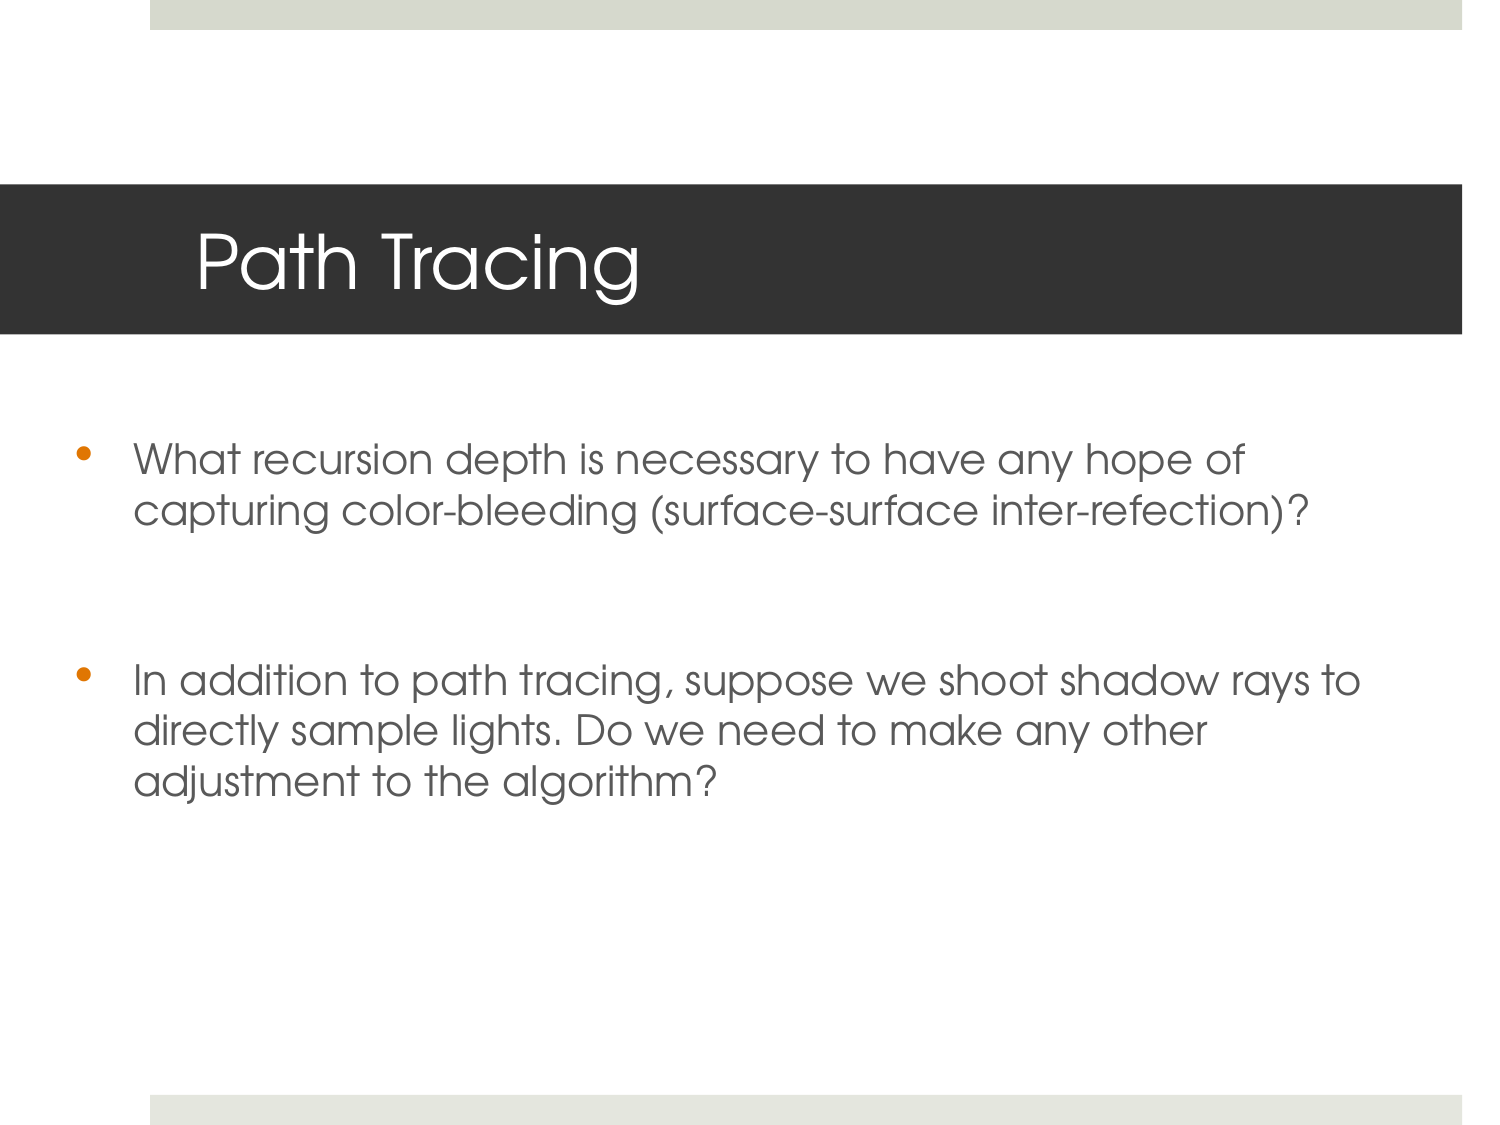

# Path Tracing
What recursion depth is necessary to have any hope of capturing color-bleeding (surface-surface inter-refection)?
In addition to path tracing, suppose we shoot shadow rays to directly sample lights. Do we need to make any other adjustment to the algorithm?